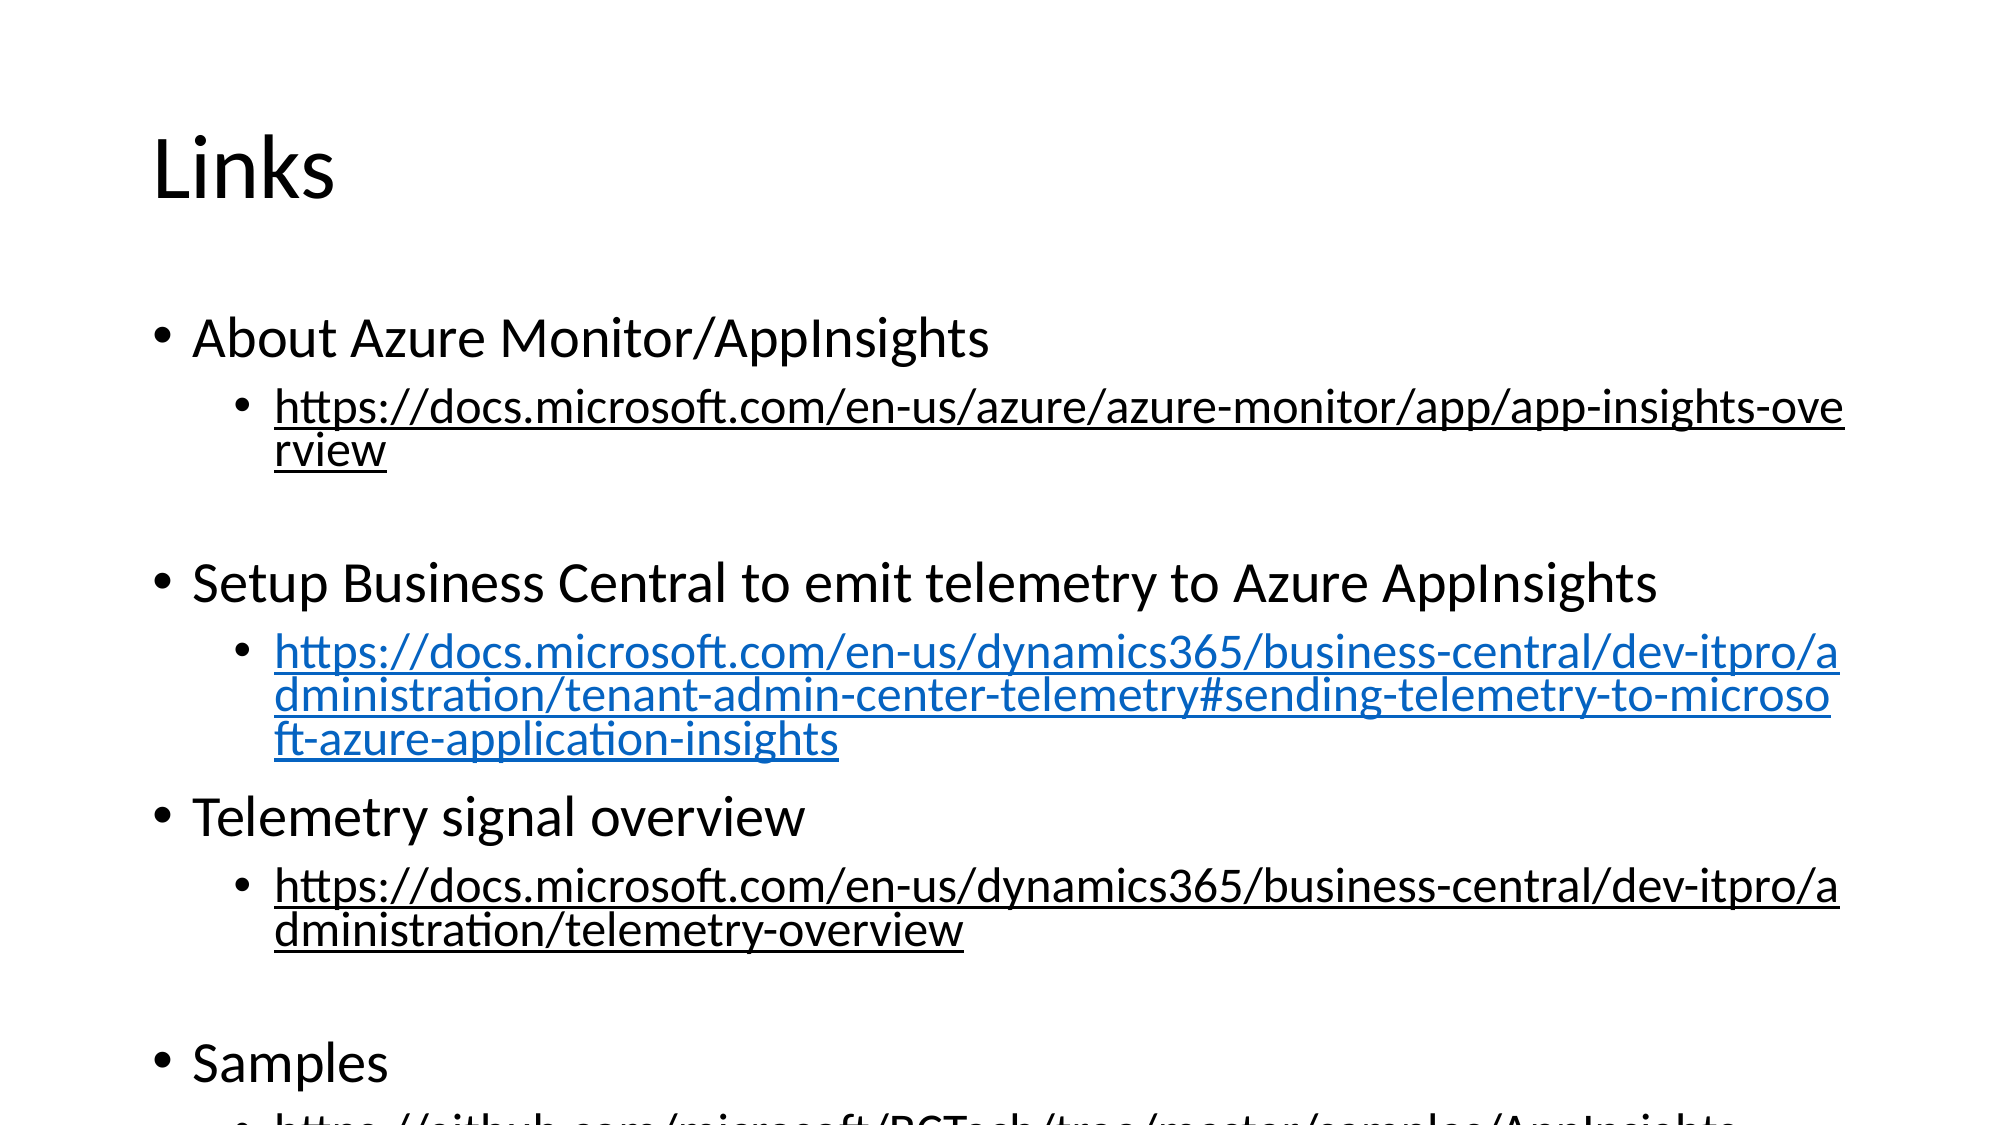

# Links
About Azure Monitor/AppInsights
https://docs.microsoft.com/en-us/azure/azure-monitor/app/app-insights-overview
Setup Business Central to emit telemetry to Azure AppInsights
https://docs.microsoft.com/en-us/dynamics365/business-central/dev-itpro/administration/tenant-admin-center-telemetry#sending-telemetry-to-microsoft-azure-application-insights
Telemetry signal overview
https://docs.microsoft.com/en-us/dynamics365/business-central/dev-itpro/administration/telemetry-overview
Samples
https://github.com/microsoft/BCTech/tree/master/samples/AppInsights